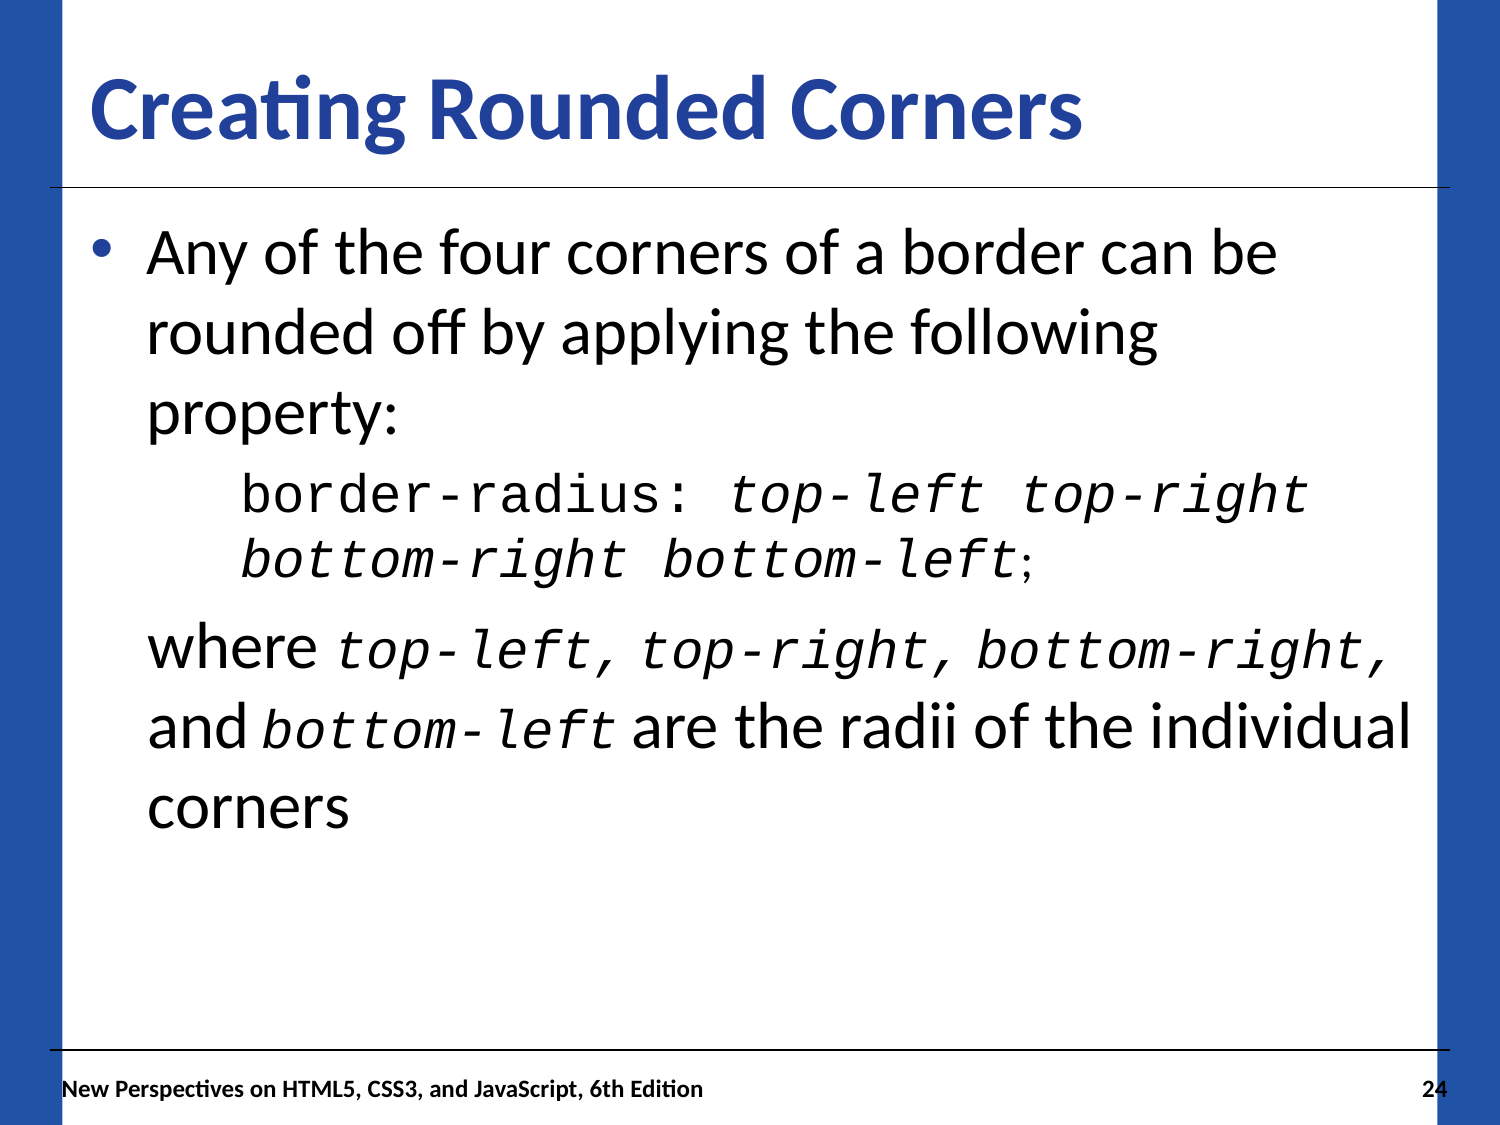

# Creating Rounded Corners
Any of the four corners of a border can be rounded off by applying the following property:
border-radius: top-left top-right bottom-right bottom-left;
where top-left, top-right, bottom-right, and bottom-left are the radii of the individual corners
New Perspectives on HTML5, CSS3, and JavaScript, 6th Edition
24